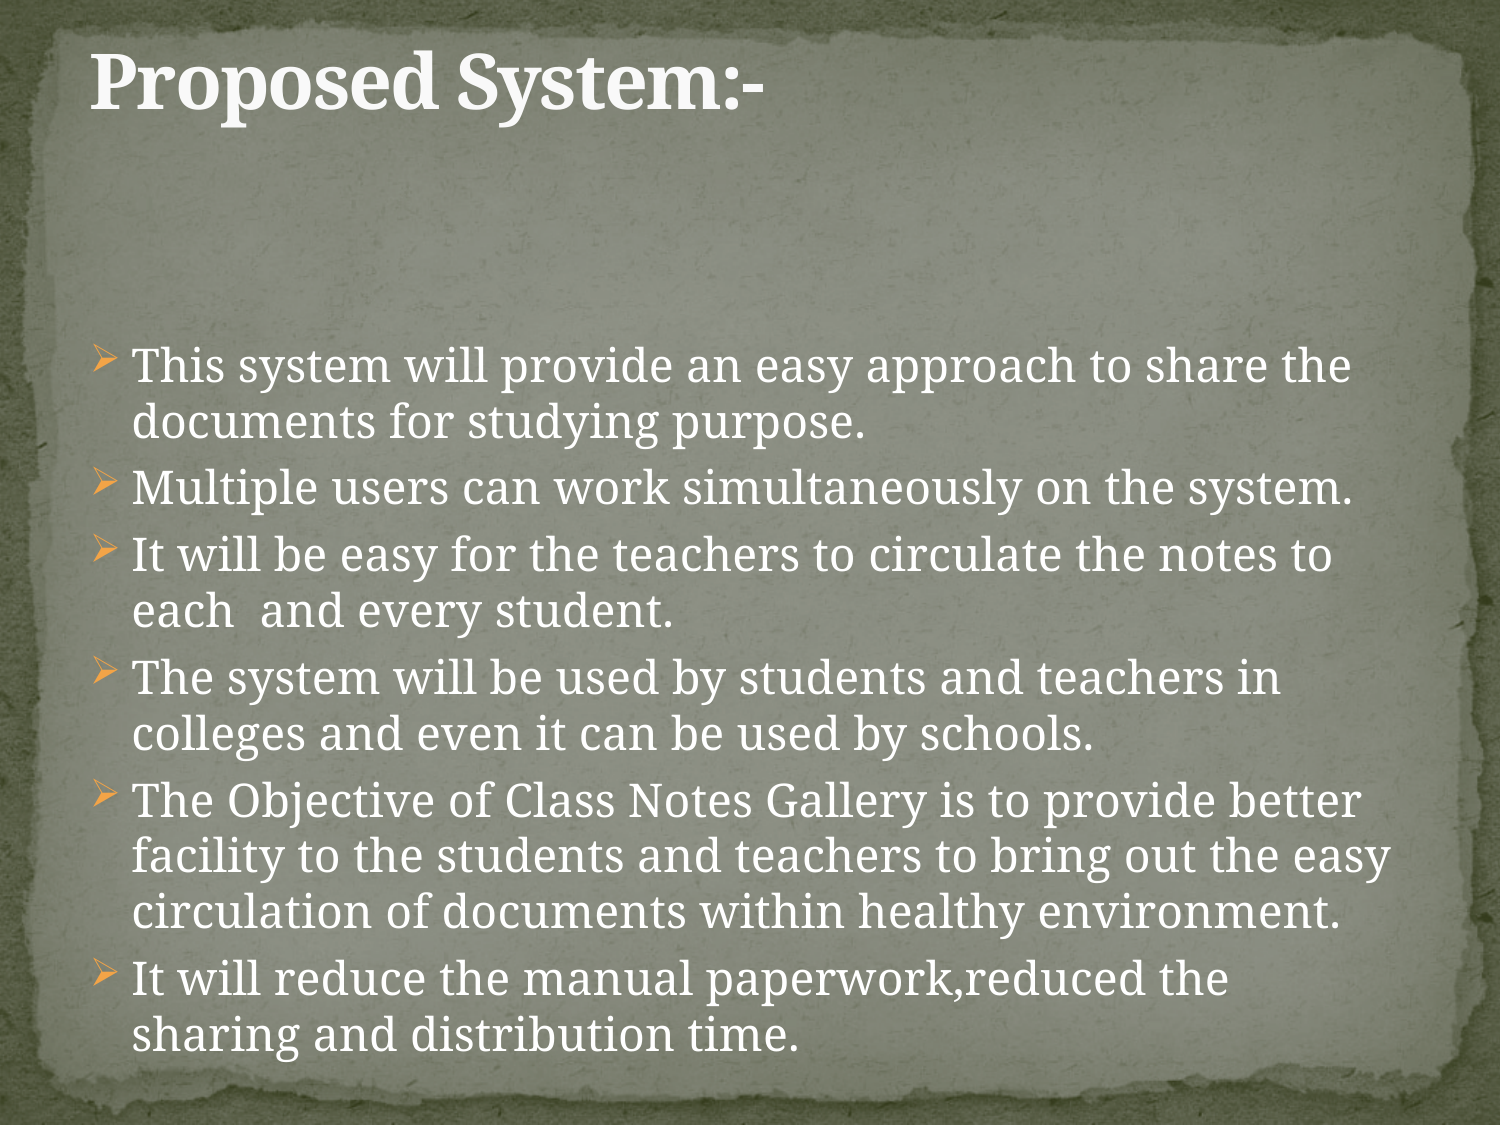

# Proposed System:-
This system will provide an easy approach to share the documents for studying purpose.
Multiple users can work simultaneously on the system.
It will be easy for the teachers to circulate the notes to each  and every student.
The system will be used by students and teachers in colleges and even it can be used by schools.
The Objective of Class Notes Gallery is to provide better facility to the students and teachers to bring out the easy circulation of documents within healthy environment.
It will reduce the manual paperwork,reduced the sharing and distribution time.